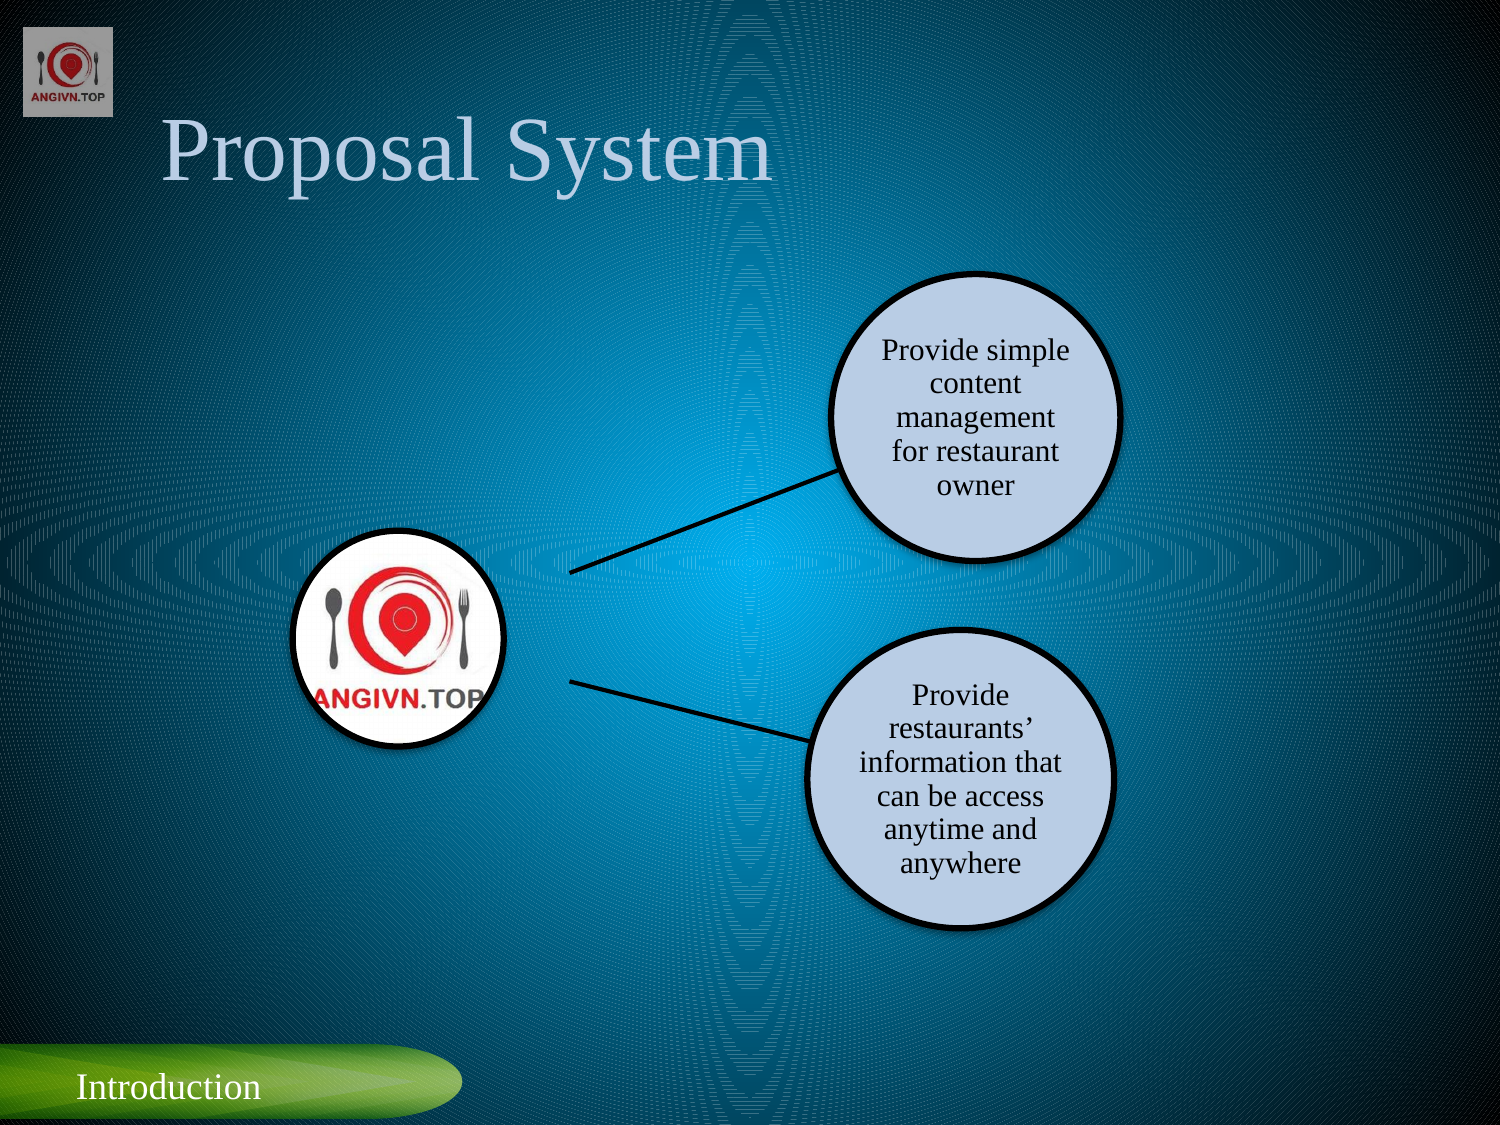

# Proposal System
Provide simple content management for restaurant owner

Provide restaurants’ information that can be access anytime and anywhere

Introduction